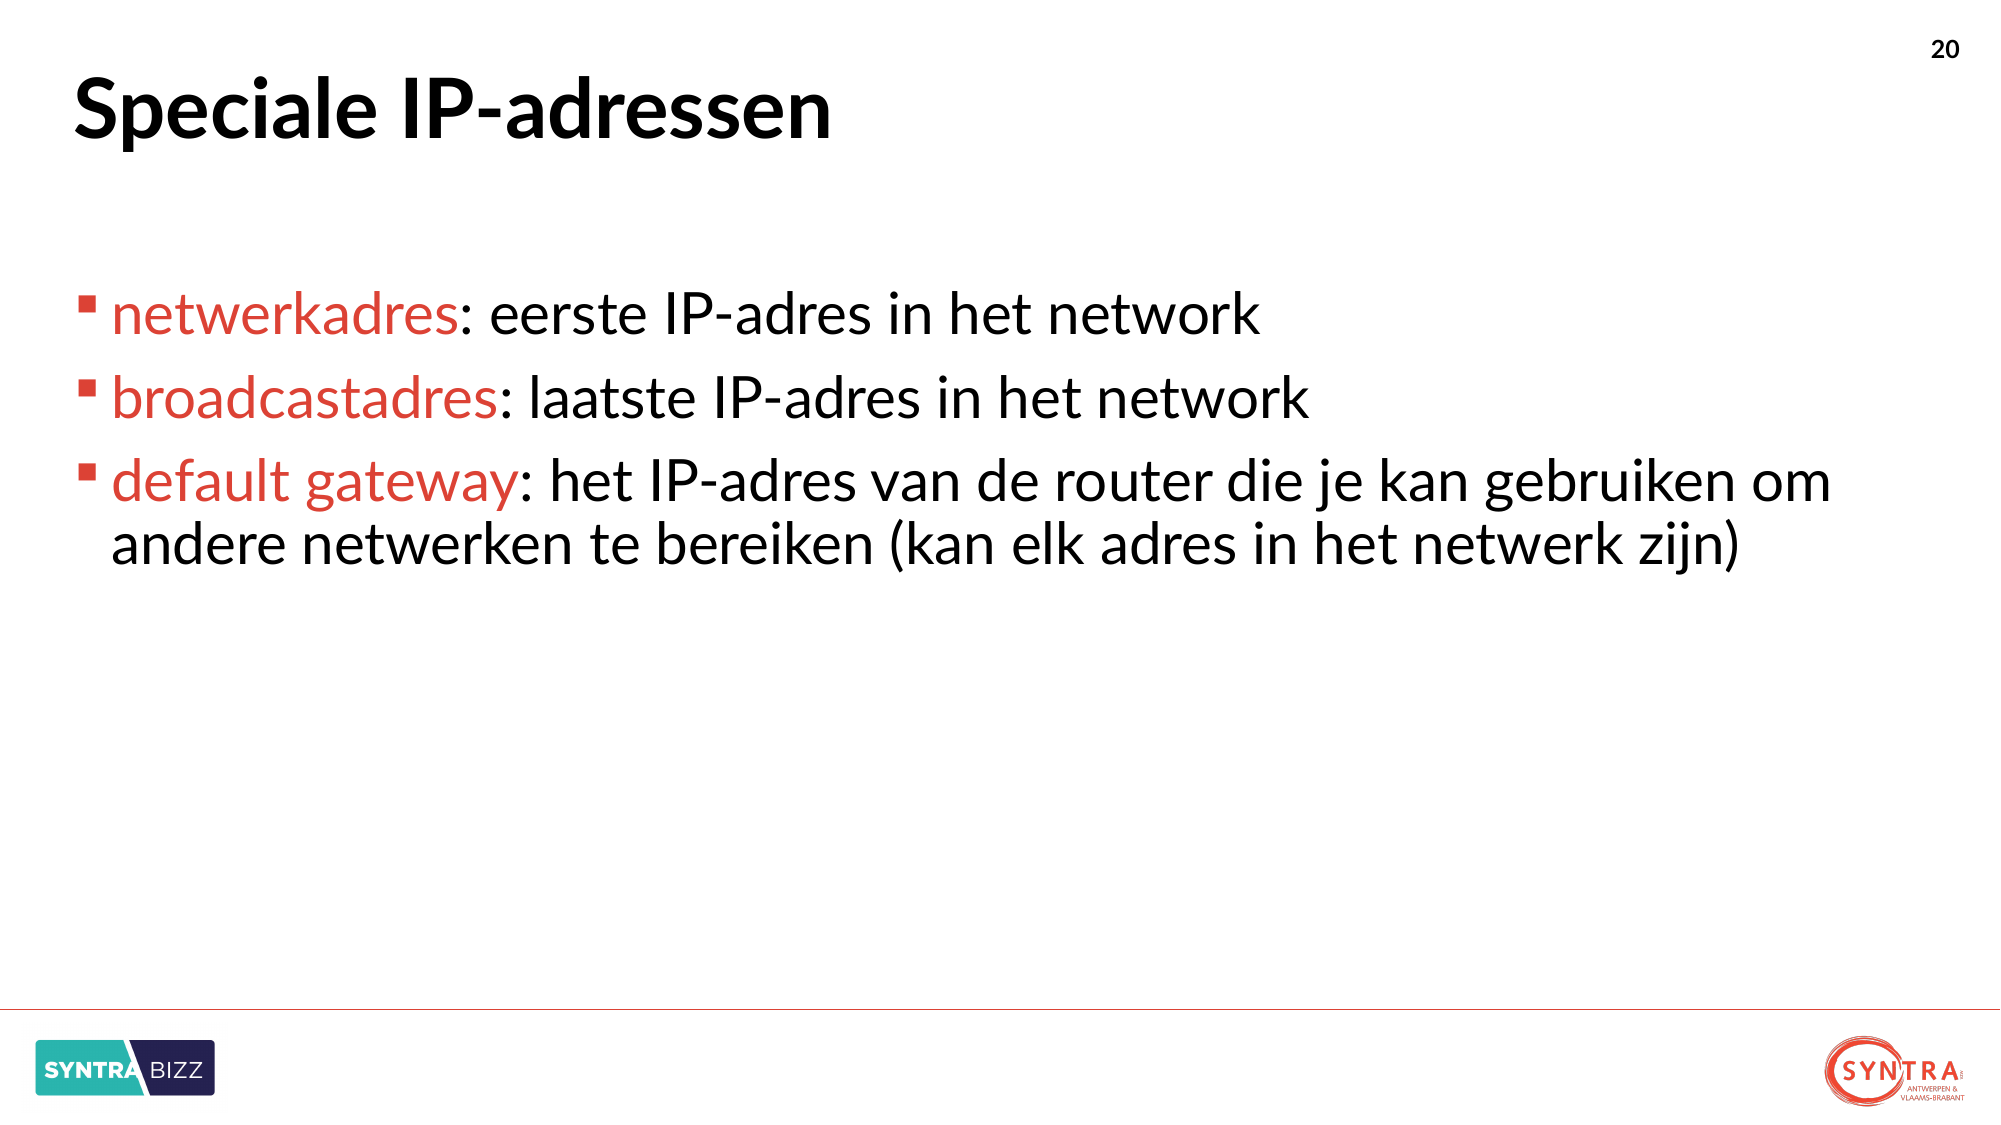

# Speciale IP-adressen
netwerkadres: eerste IP-adres in het network
broadcastadres: laatste IP-adres in het network
default gateway: het IP-adres van de router die je kan gebruiken om andere netwerken te bereiken (kan elk adres in het netwerk zijn)